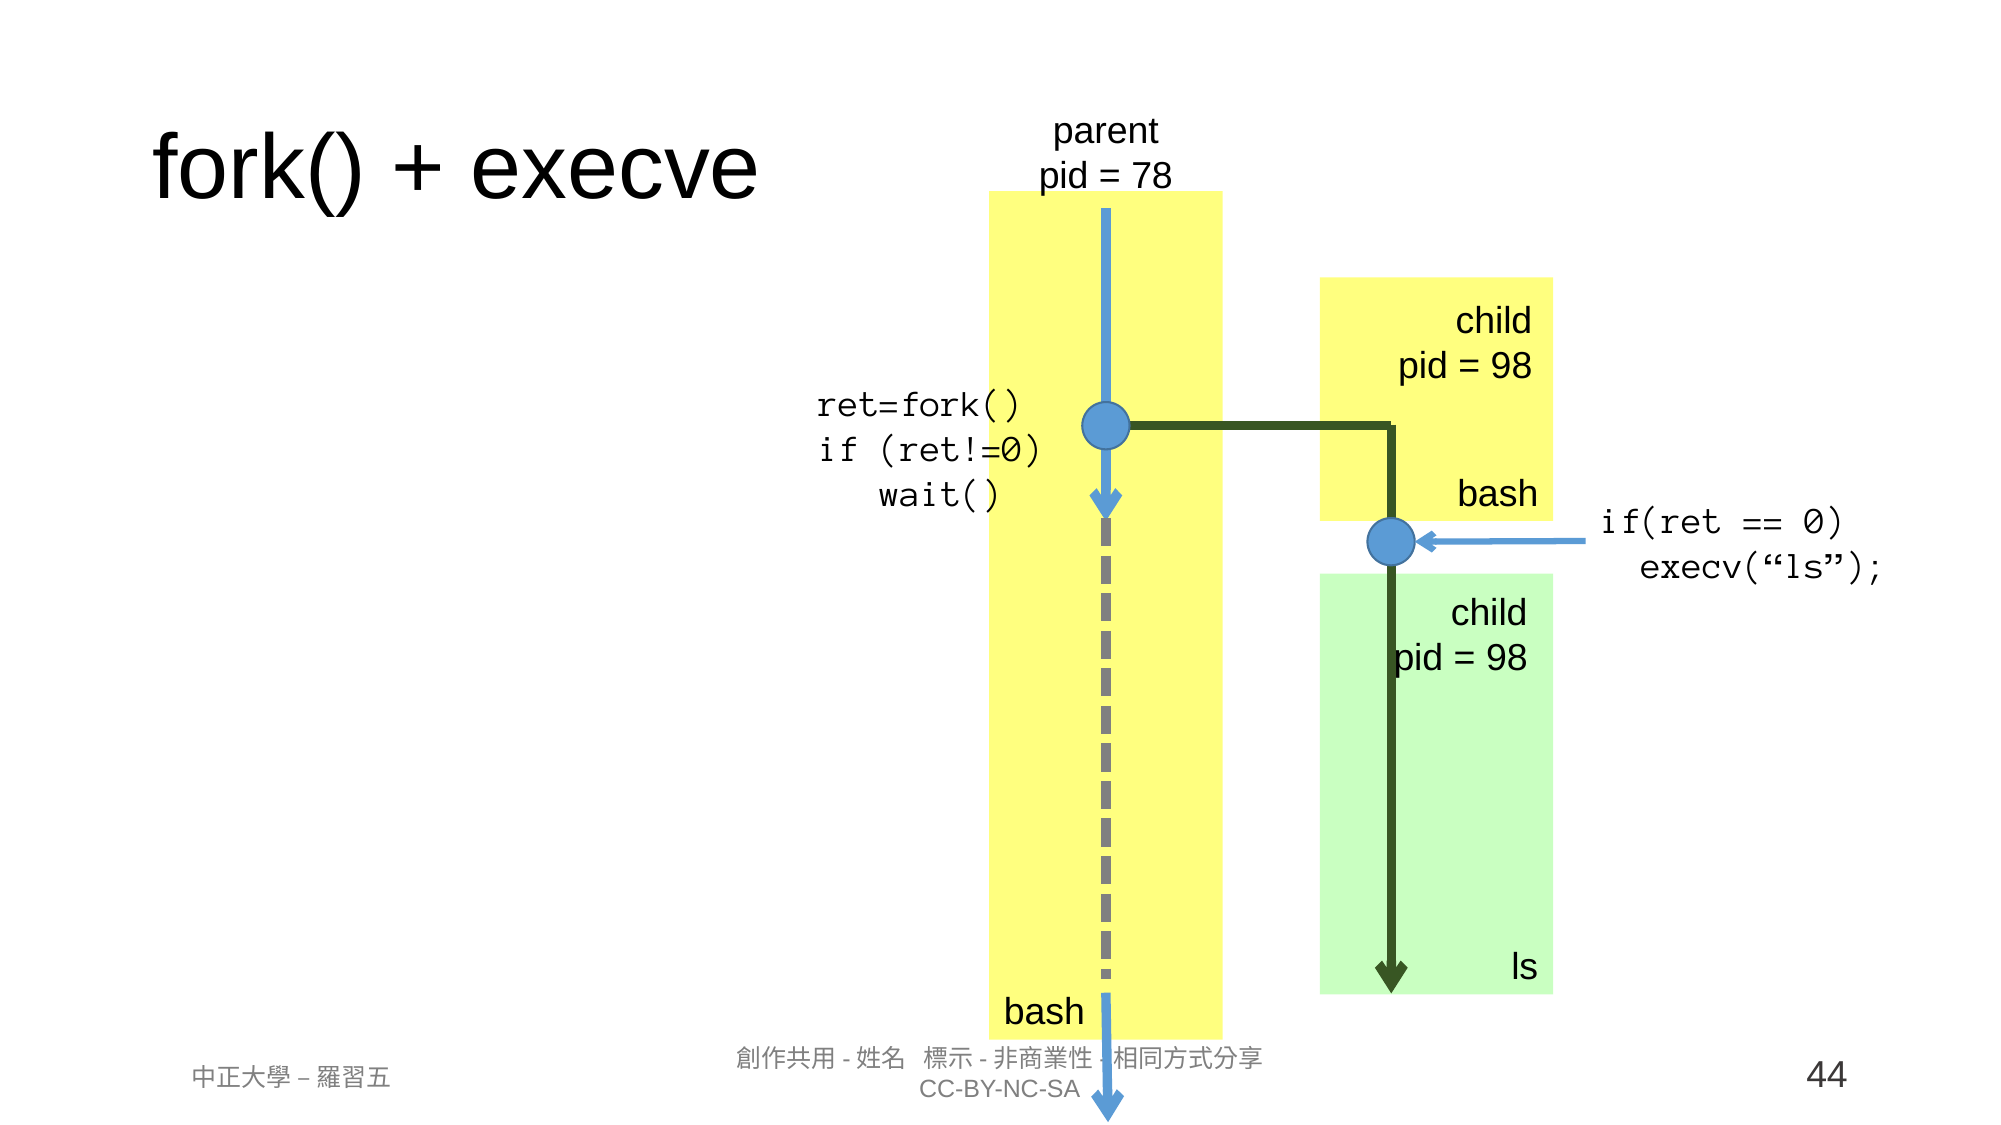

# fork() + execve
parent
pid = 78
bash
bash
child
pid = 98
ret=fork()
if (ret!=0)
   wait()

if(ret == 0)
  execv(“ls”);

ls
child
pid = 98